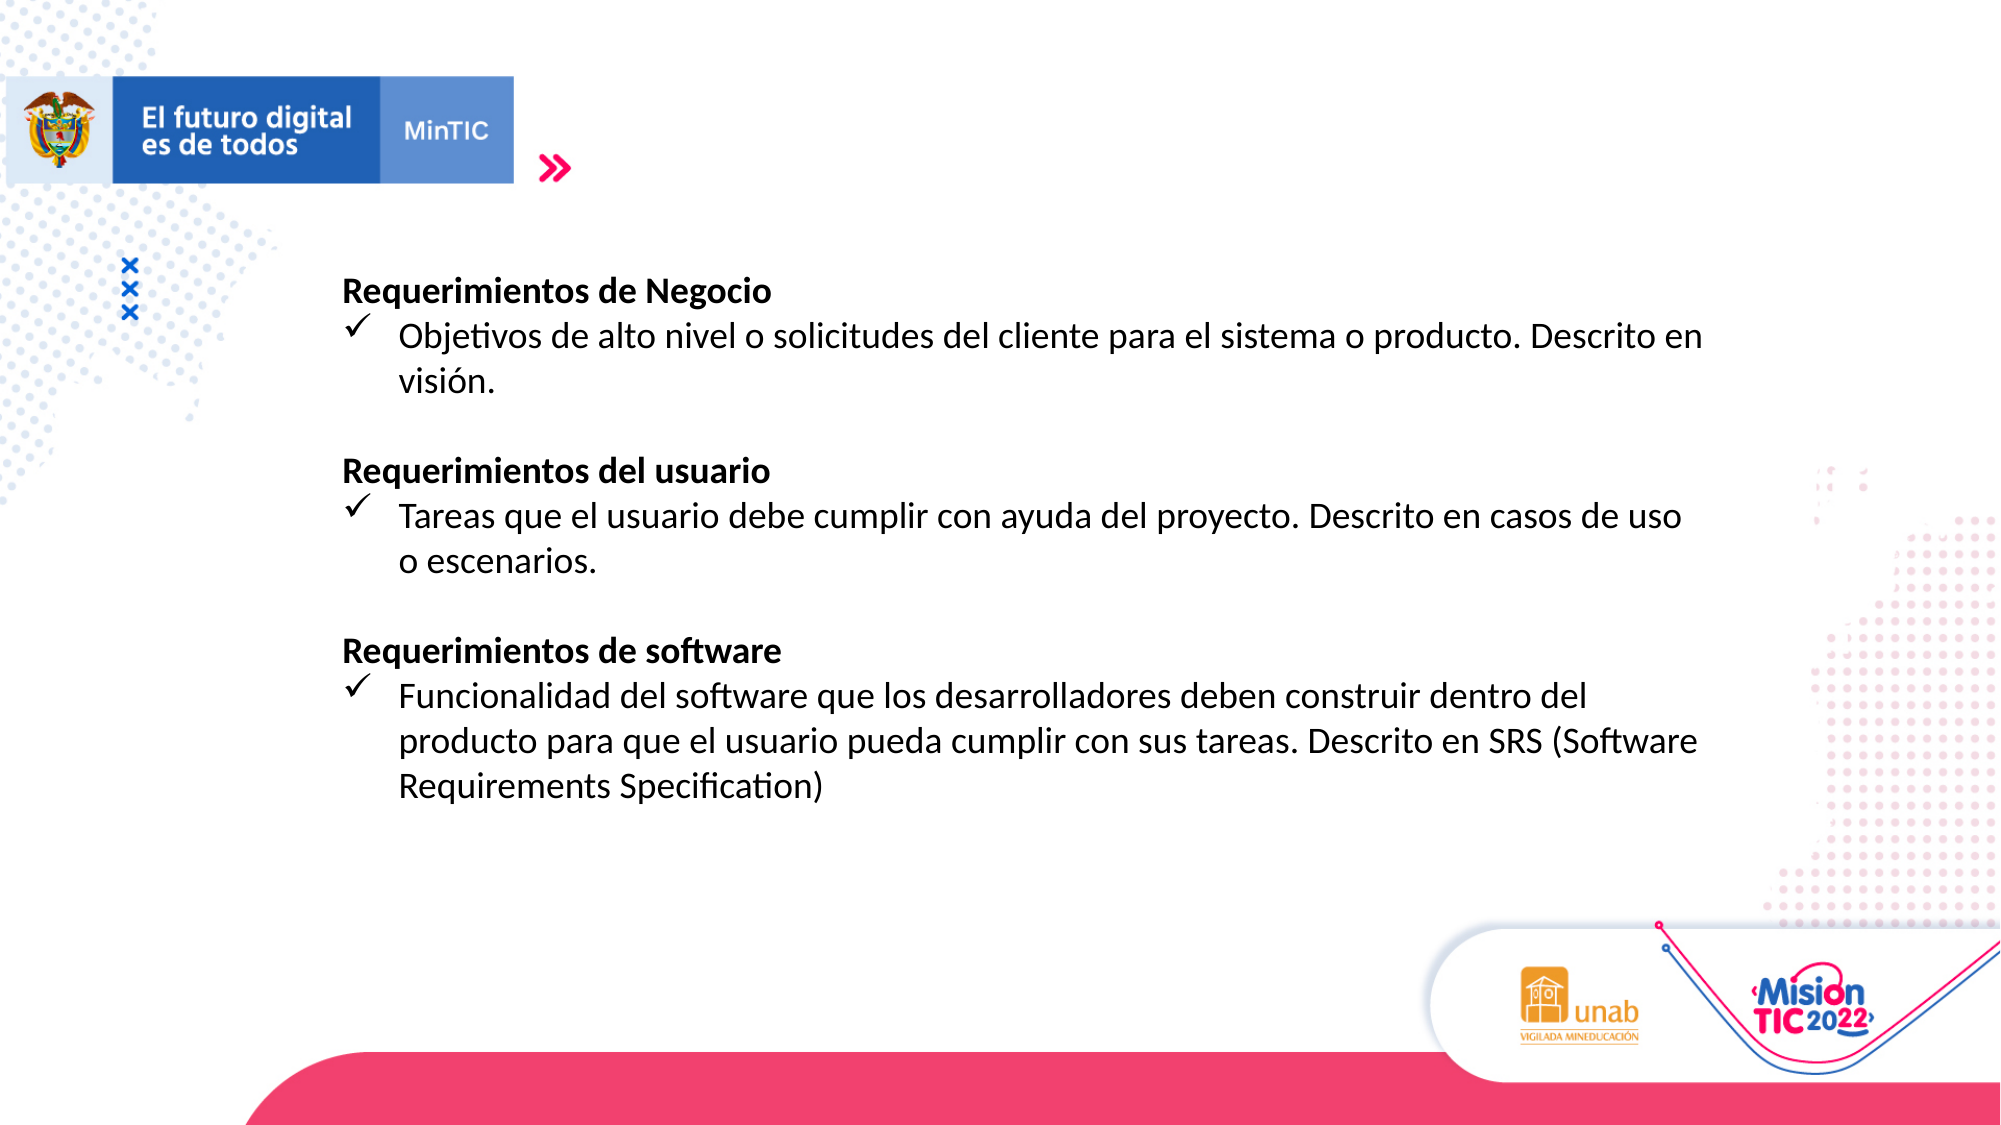

Requerimientos de Negocio
Objetivos de alto nivel o solicitudes del cliente para el sistema o producto. Descrito en visión.

Requerimientos del usuario
Tareas que el usuario debe cumplir con ayuda del proyecto. Descrito en casos de uso o escenarios.

Requerimientos de software
Funcionalidad del software que los desarrolladores deben construir dentro del producto para que el usuario pueda cumplir con sus tareas. Descrito en SRS (Software Requirements Specification)